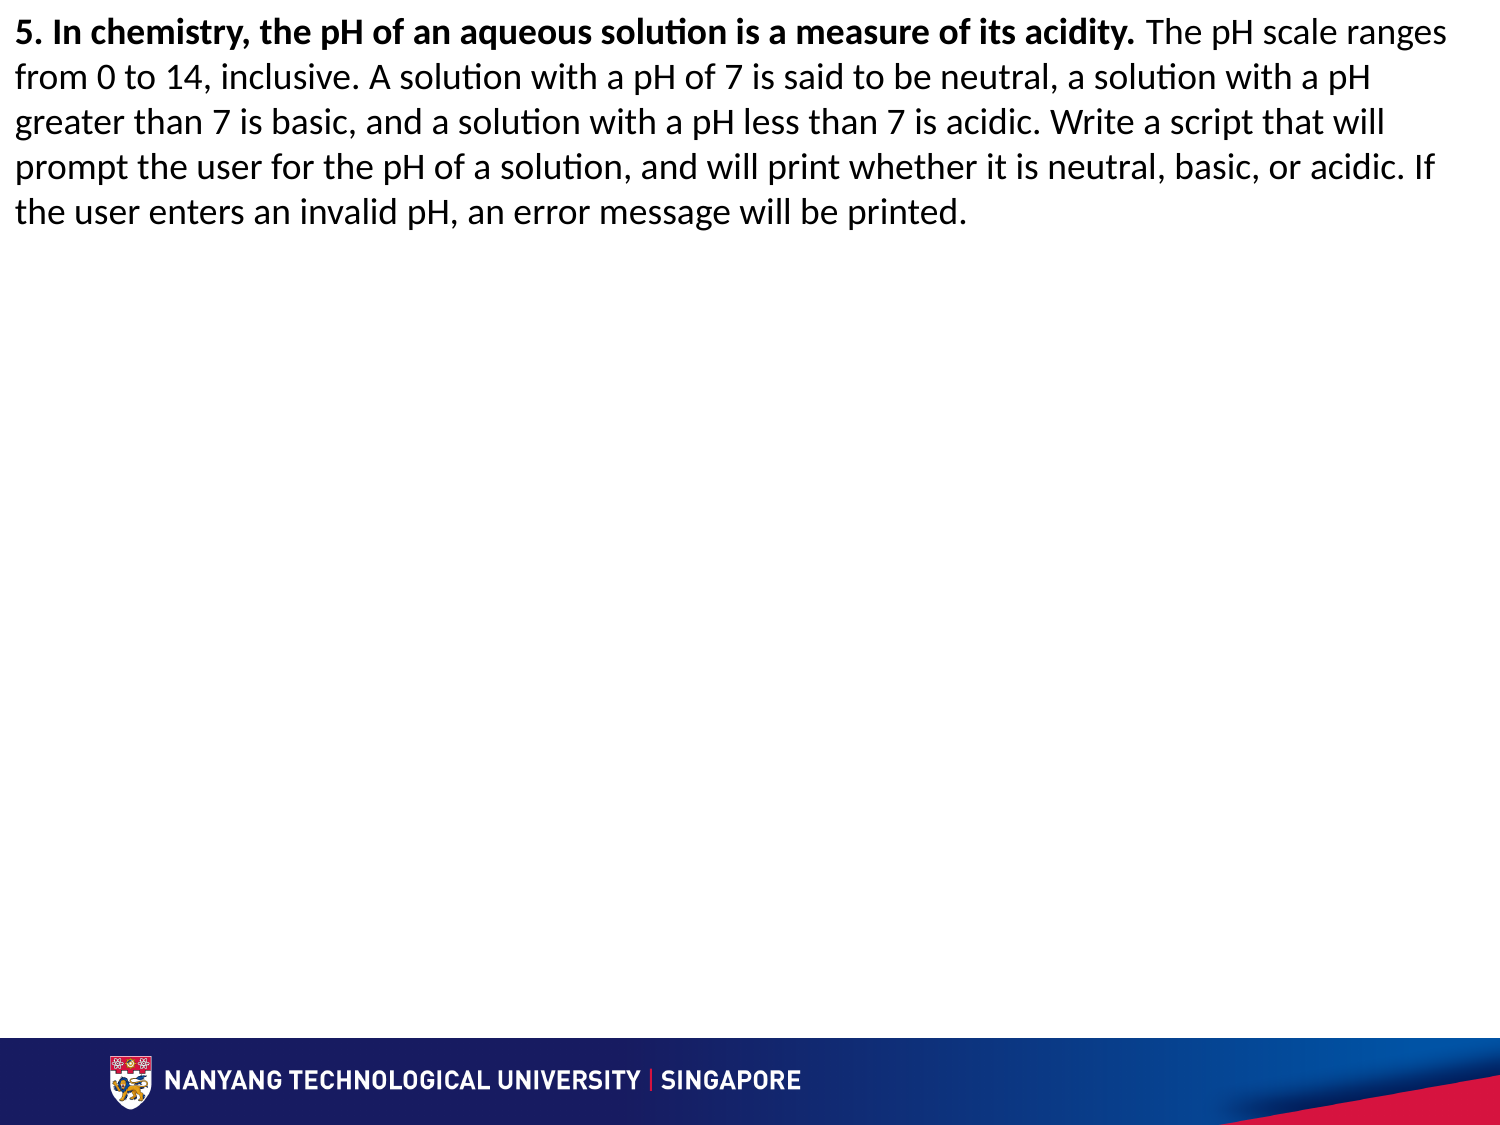

5. In chemistry, the pH of an aqueous solution is a measure of its acidity. The pH scale ranges from 0 to 14, inclusive. A solution with a pH of 7 is said to be neutral, a solution with a pH greater than 7 is basic, and a solution with a pH less than 7 is acidic. Write a script that will prompt the user for the pH of a solution, and will print whether it is neutral, basic, or acidic. If the user enters an invalid pH, an error message will be printed.